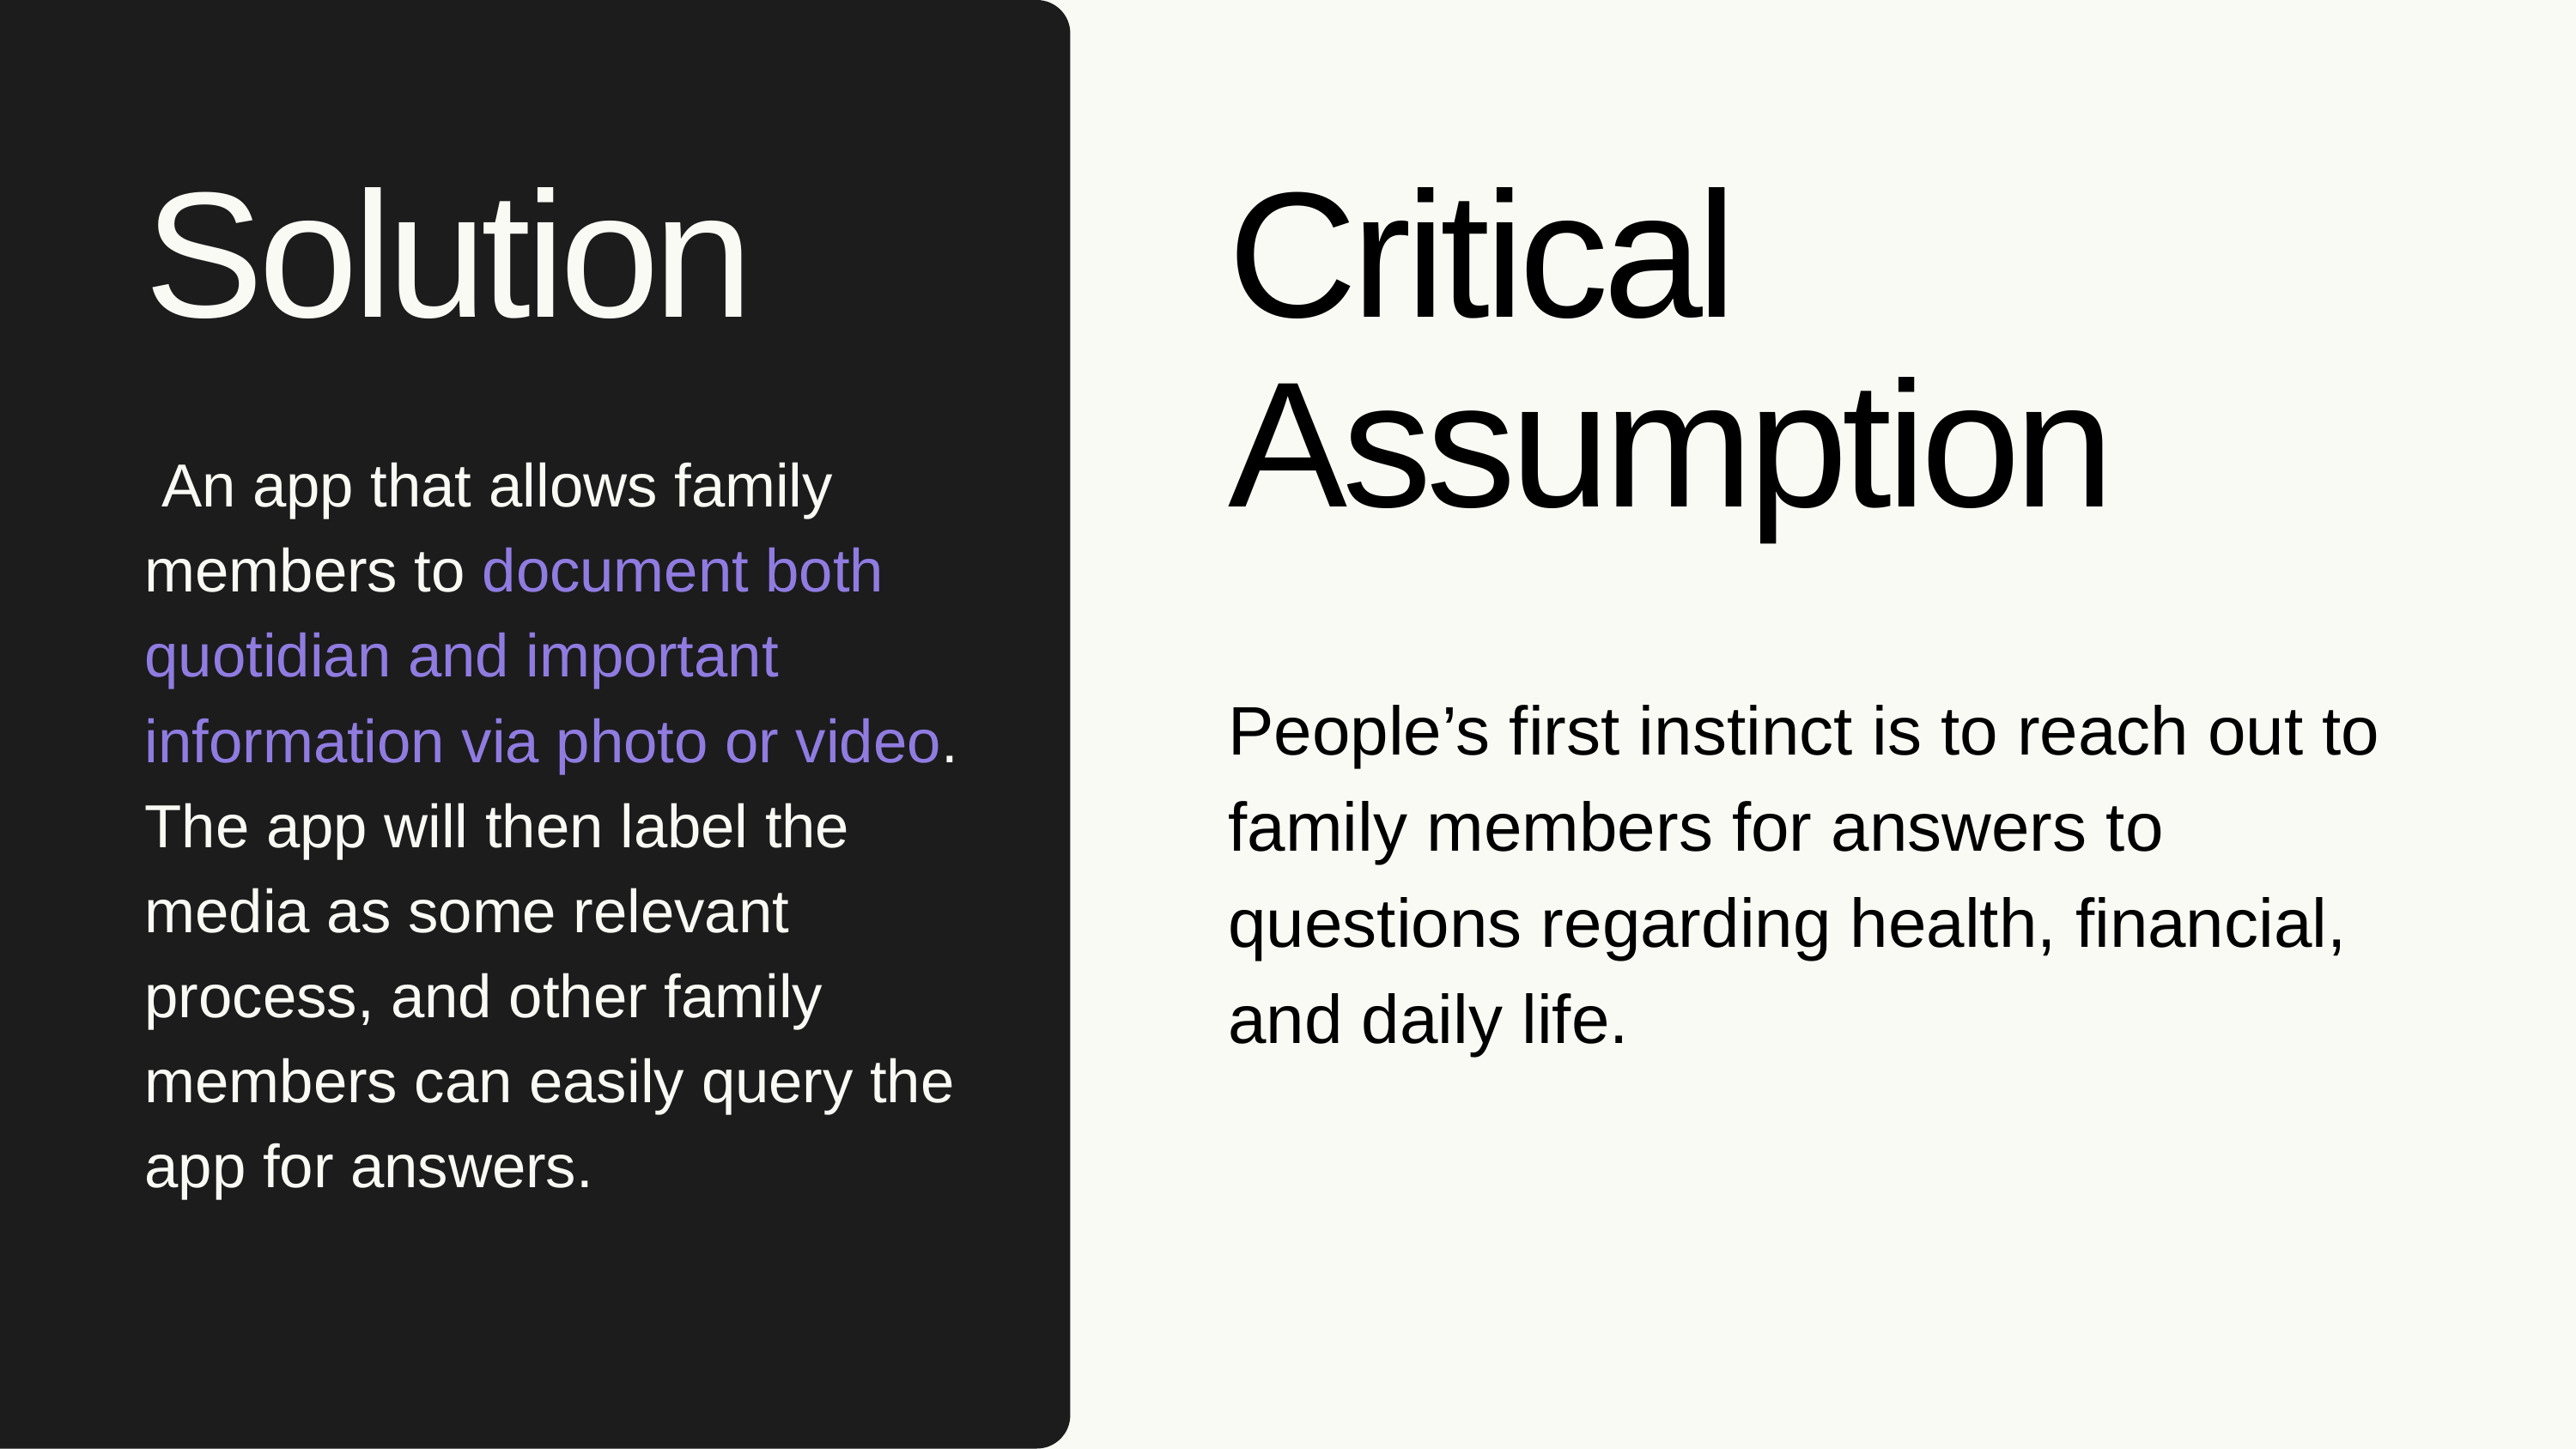

Solution
Critical Assumptionitical
 An app that allows family members to document both quotidian and important information via photo or video. The app will then label the media as some relevant process, and other family members can easily query the app for answers.
People’s first instinct is to reach out to family members for answers to questions regarding health, financial, and daily life.